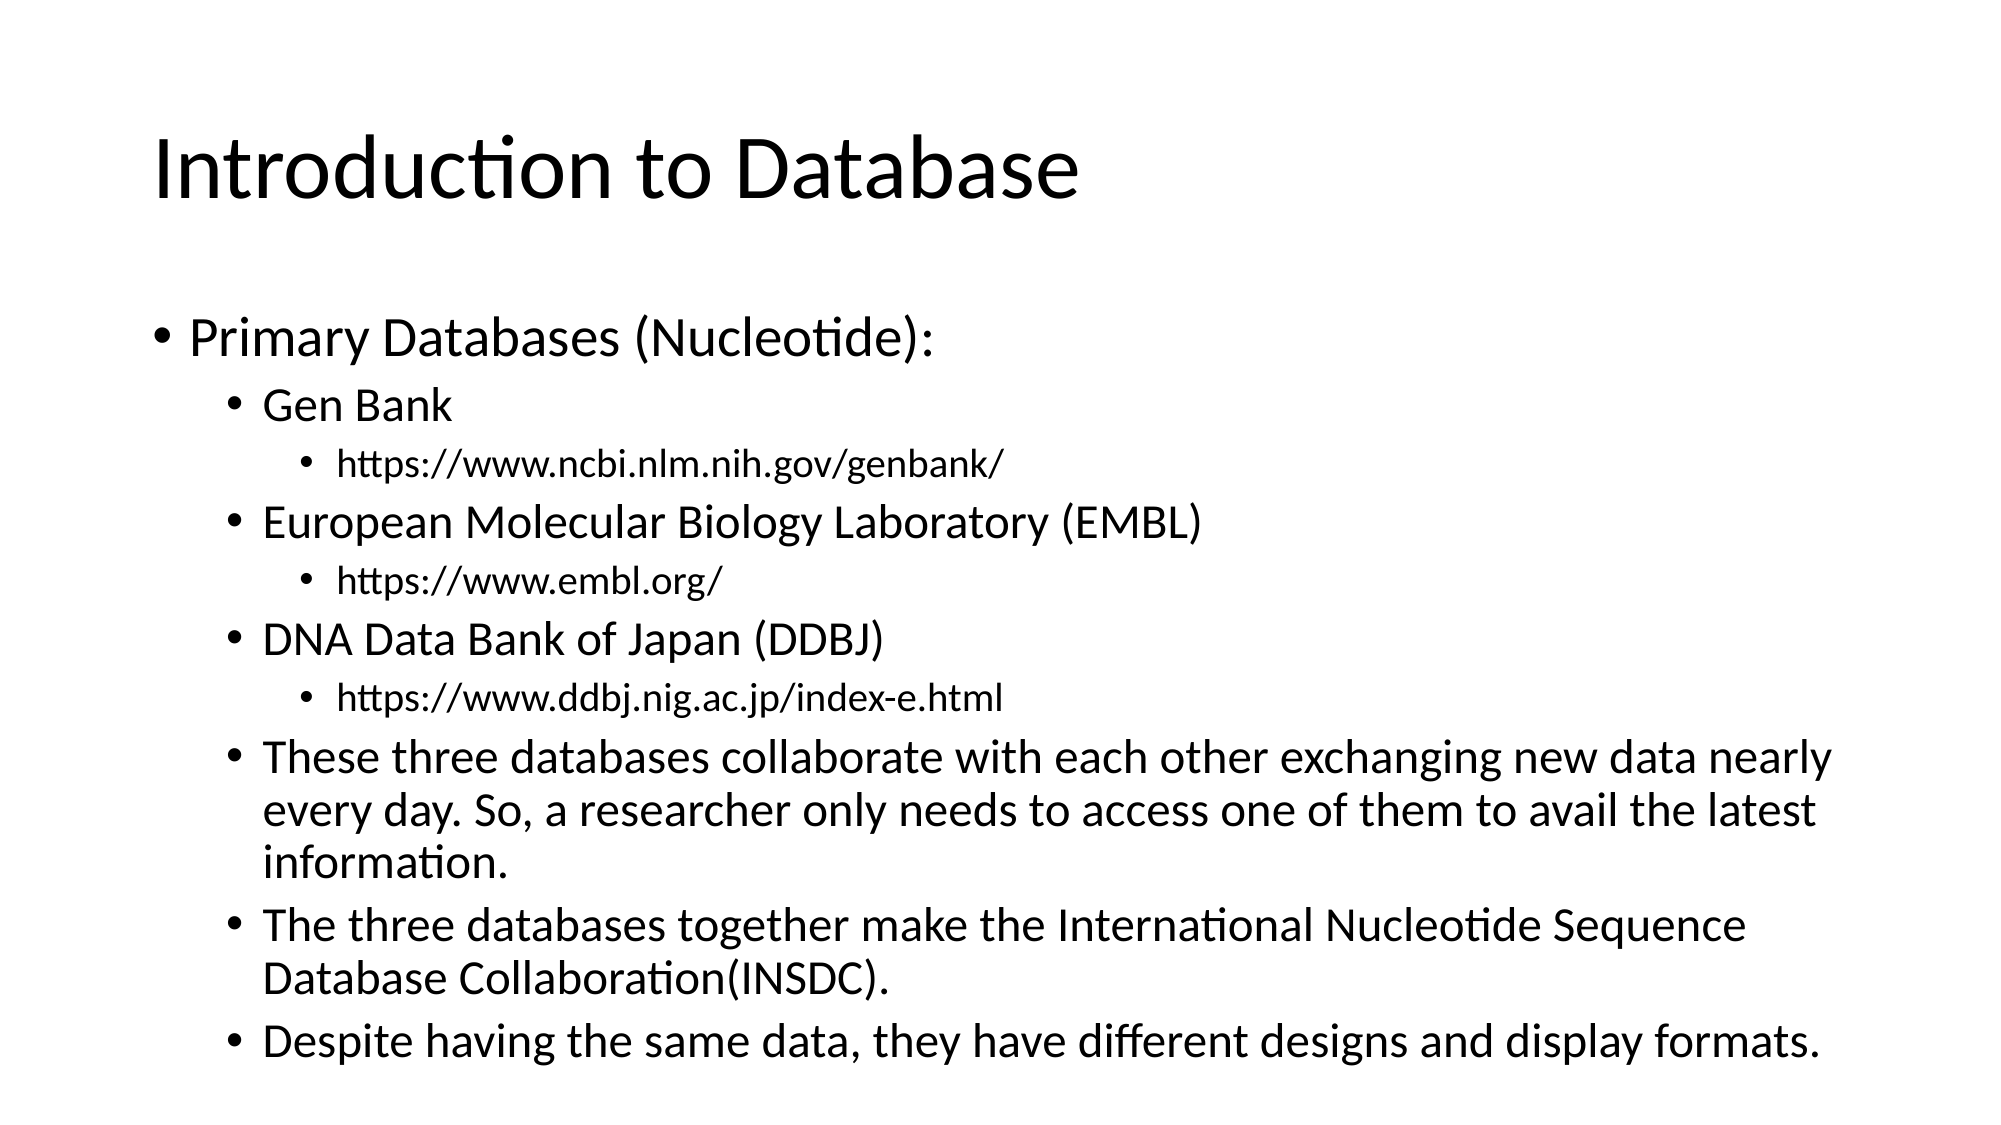

# Introduction to Database
Primary Databases (Nucleotide):
Gen Bank
https://www.ncbi.nlm.nih.gov/genbank/
European Molecular Biology Laboratory (EMBL)
https://www.embl.org/
DNA Data Bank of Japan (DDBJ)
https://www.ddbj.nig.ac.jp/index-e.html
These three databases collaborate with each other exchanging new data nearly every day. So, a researcher only needs to access one of them to avail the latest information.
The three databases together make the International Nucleotide Sequence Database Collaboration(INSDC).
Despite having the same data, they have different designs and display formats.